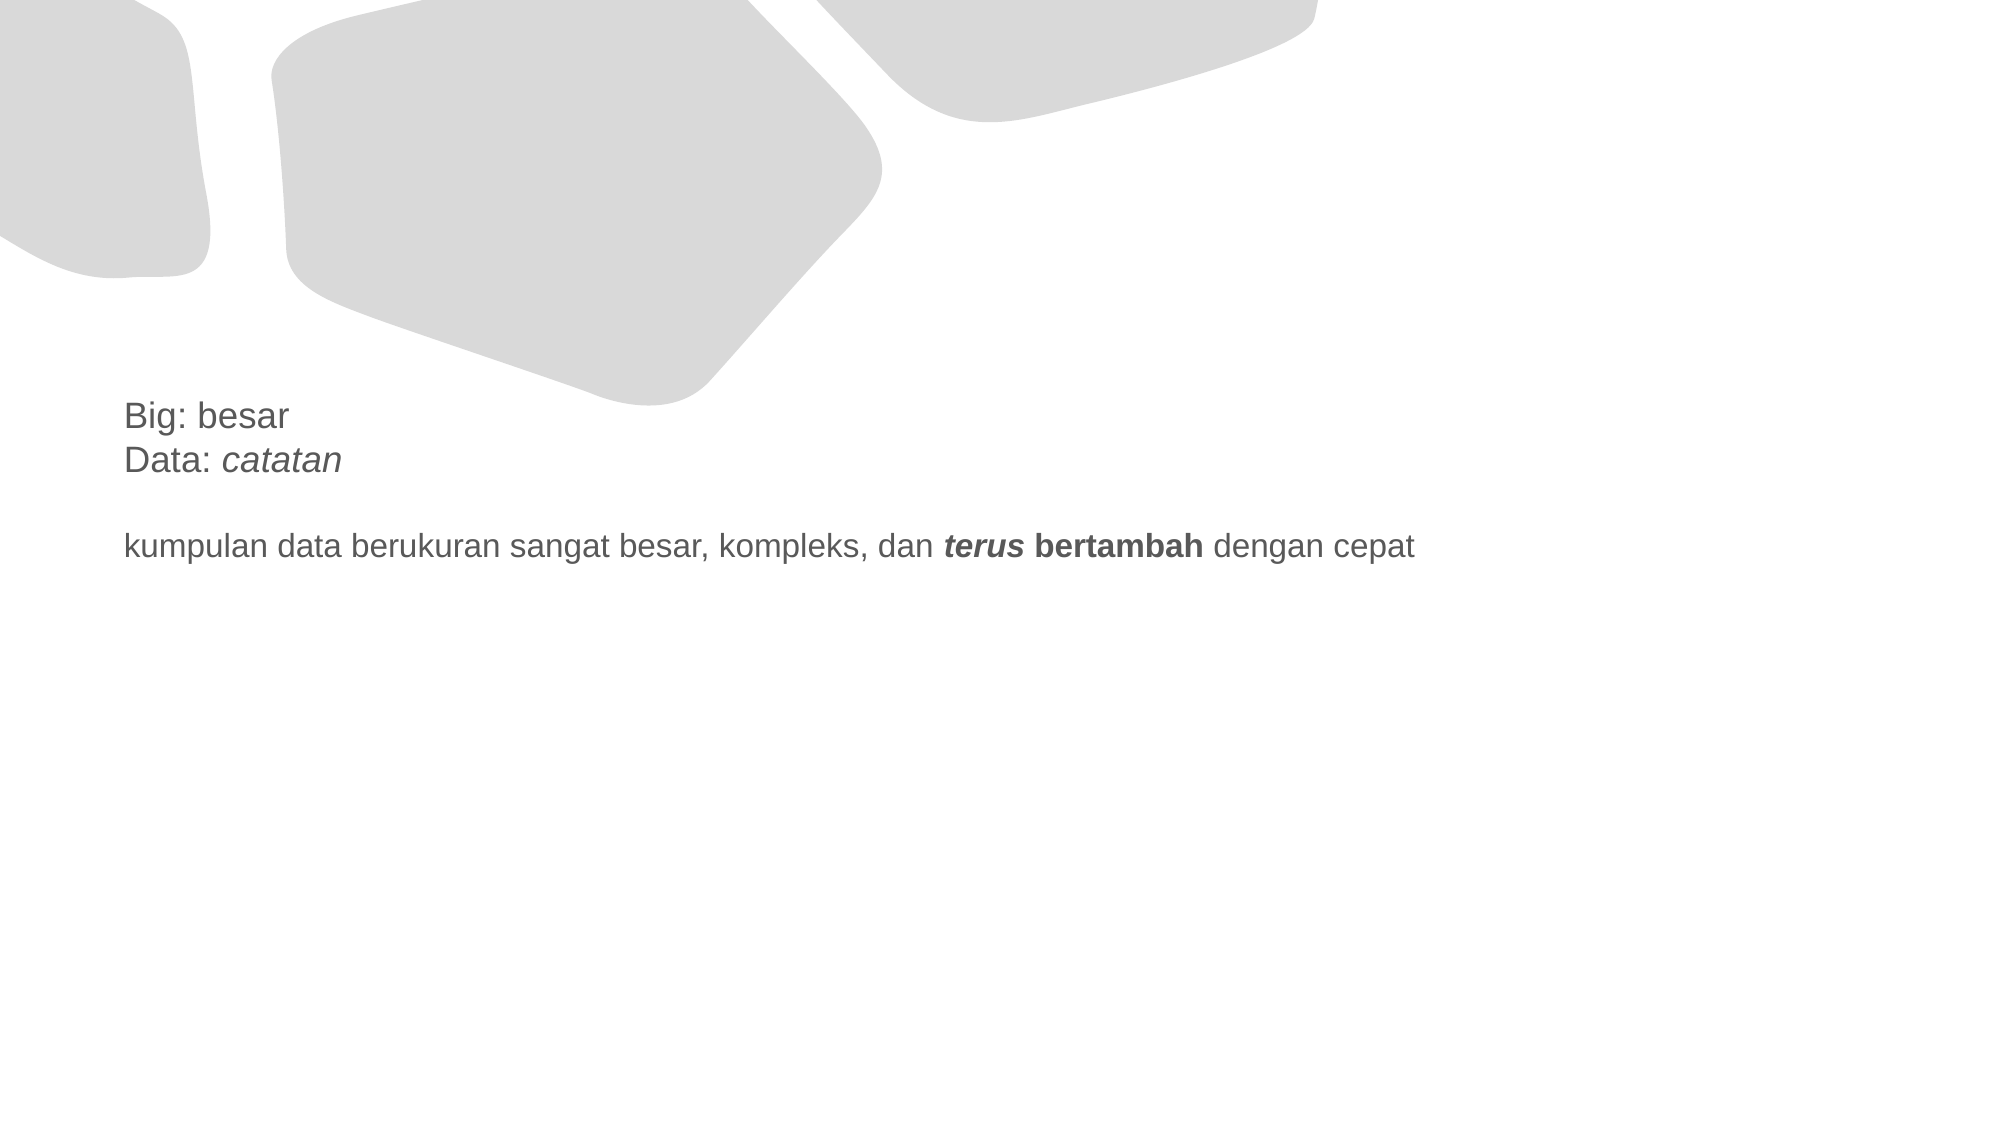

# Big: besar Data: catatan kumpulan data berukuran sangat besar, kompleks, dan terus bertambah dengan cepat